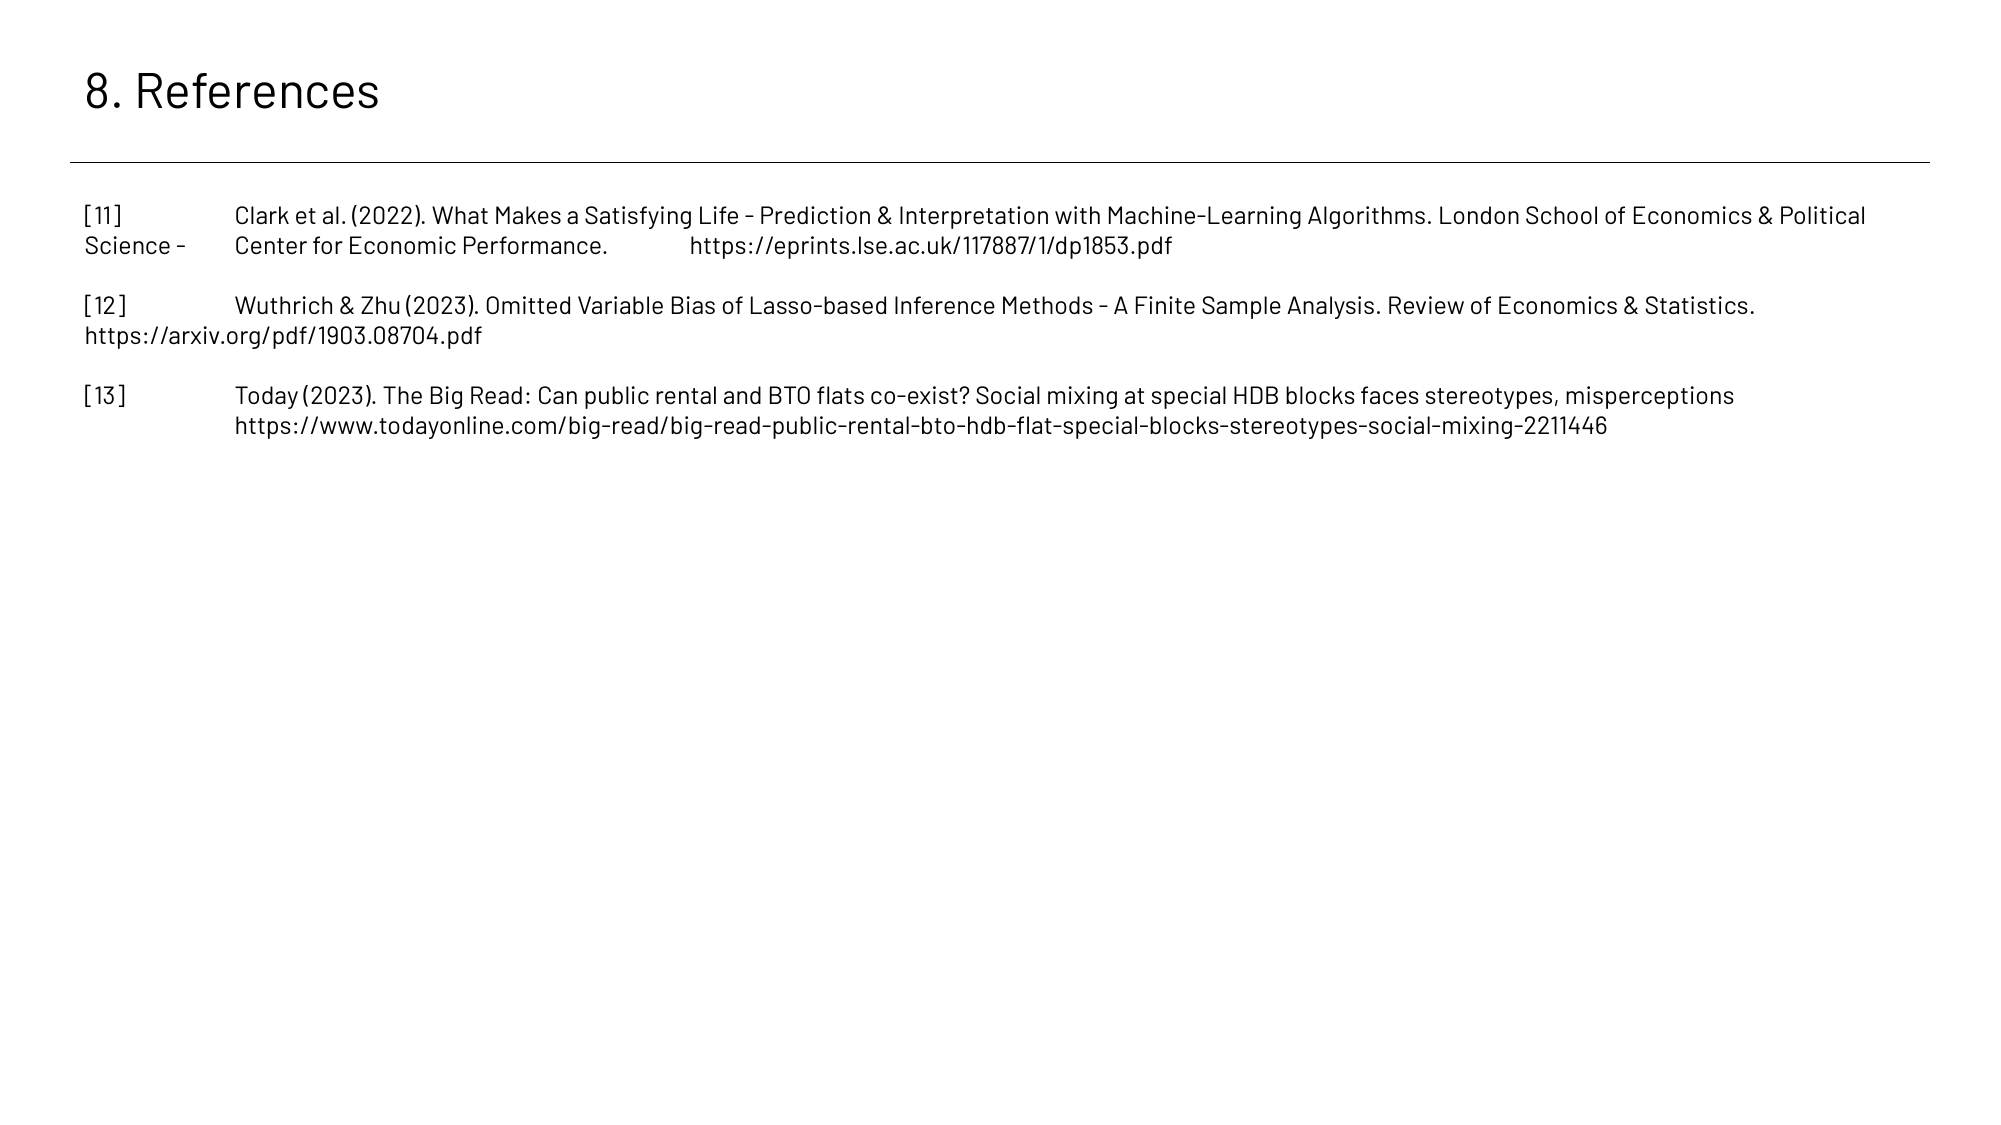

8. References
[11] 	Clark et al. (2022). What Makes a Satisfying Life - Prediction & Interpretation with Machine-Learning Algorithms. London School of Economics & Political Science - 	Center for Economic Performance.	 https://eprints.lse.ac.uk/117887/1/dp1853.pdf

[12] 	Wuthrich & Zhu (2023). Omitted Variable Bias of Lasso-based Inference Methods - A Finite Sample Analysis. Review of Economics & Statistics. 	https://arxiv.org/pdf/1903.08704.pdf

[13]	Today (2023). The Big Read: Can public rental and BTO flats co-exist? Social mixing at special HDB blocks faces stereotypes, misperceptions
	https://www.todayonline.com/big-read/big-read-public-rental-bto-hdb-flat-special-blocks-stereotypes-social-mixing-2211446